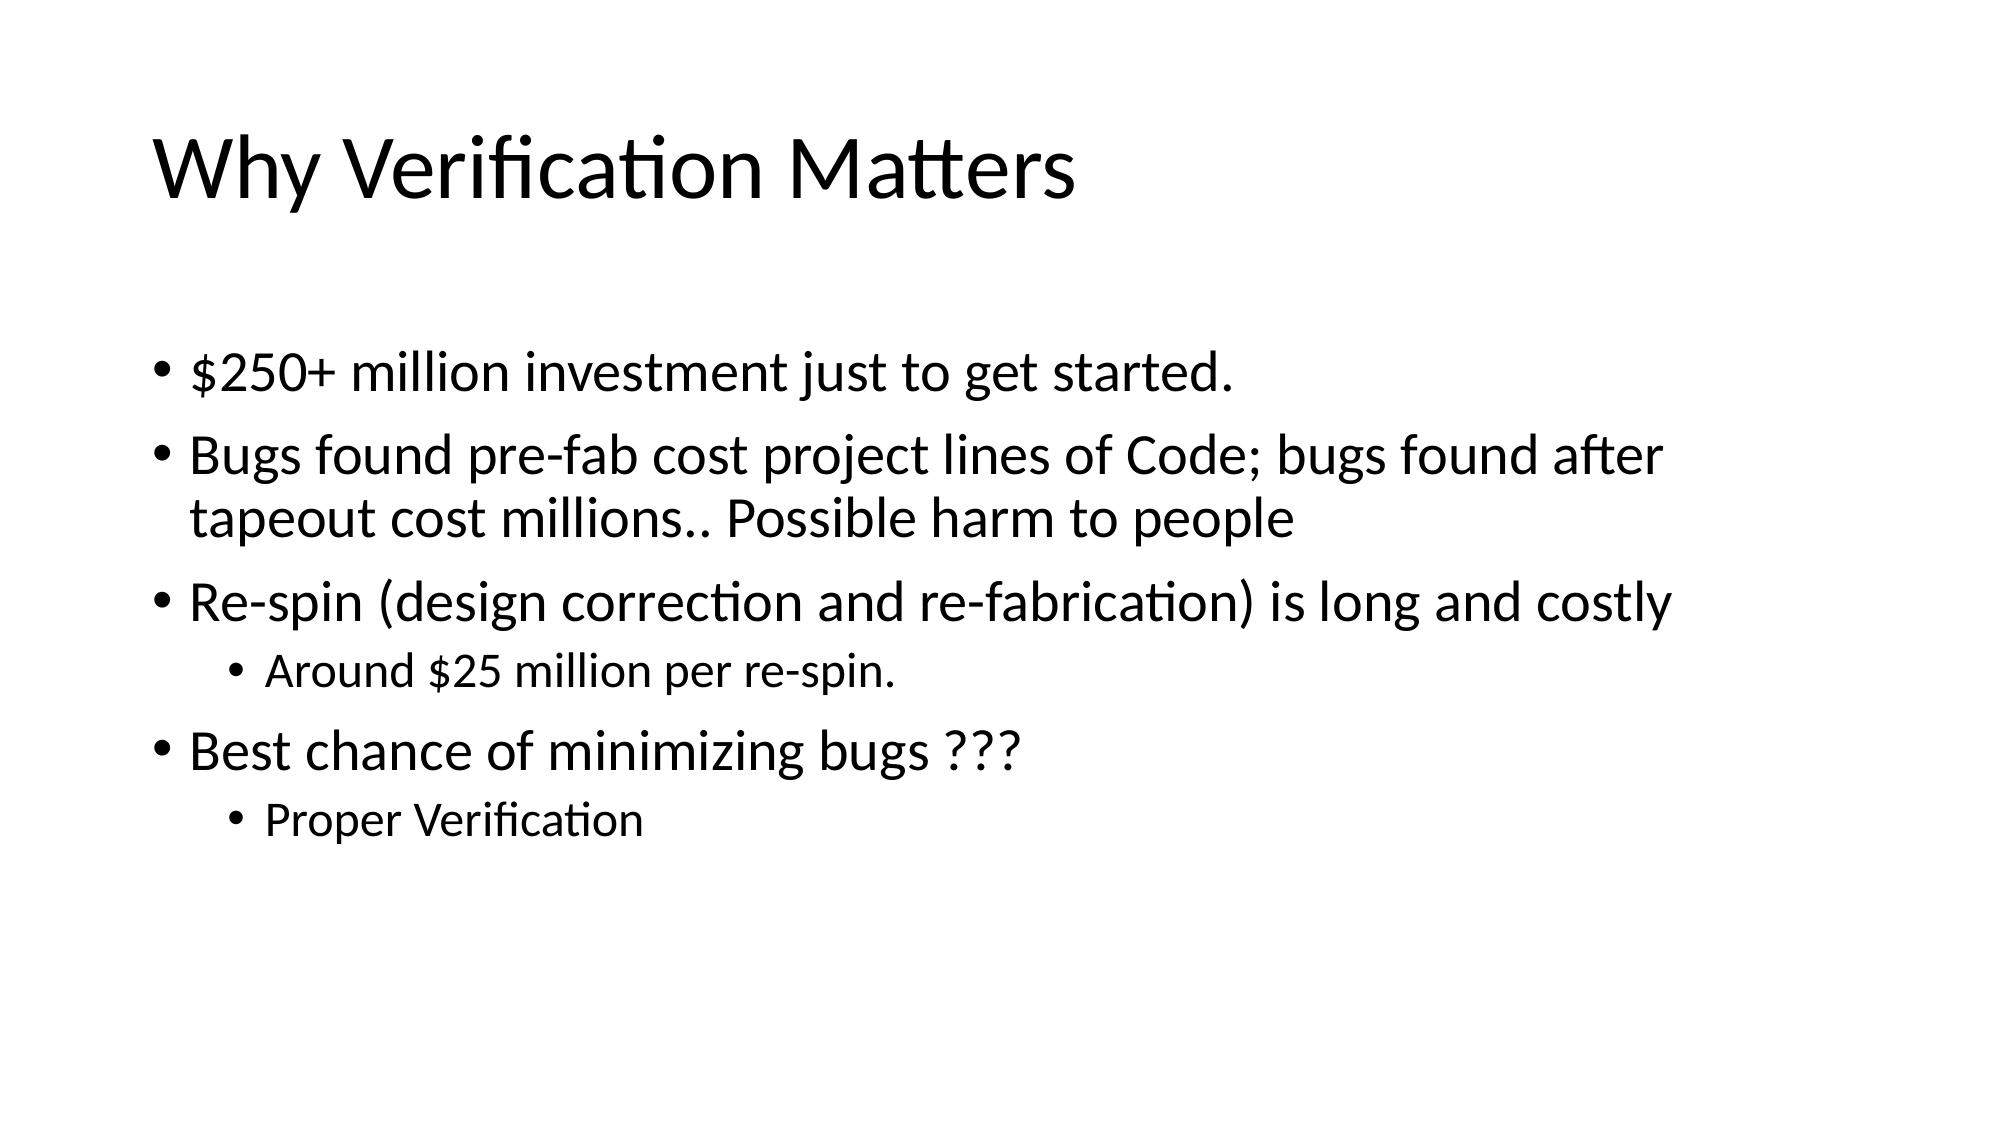

# Why Verification Matters
$250+ million investment just to get started.
Bugs found pre-fab cost project lines of Code; bugs found after tapeout cost millions.. Possible harm to people
Re-spin (design correction and re-fabrication) is long and costly
Around $25 million per re-spin.
Best chance of minimizing bugs ???
Proper Verification